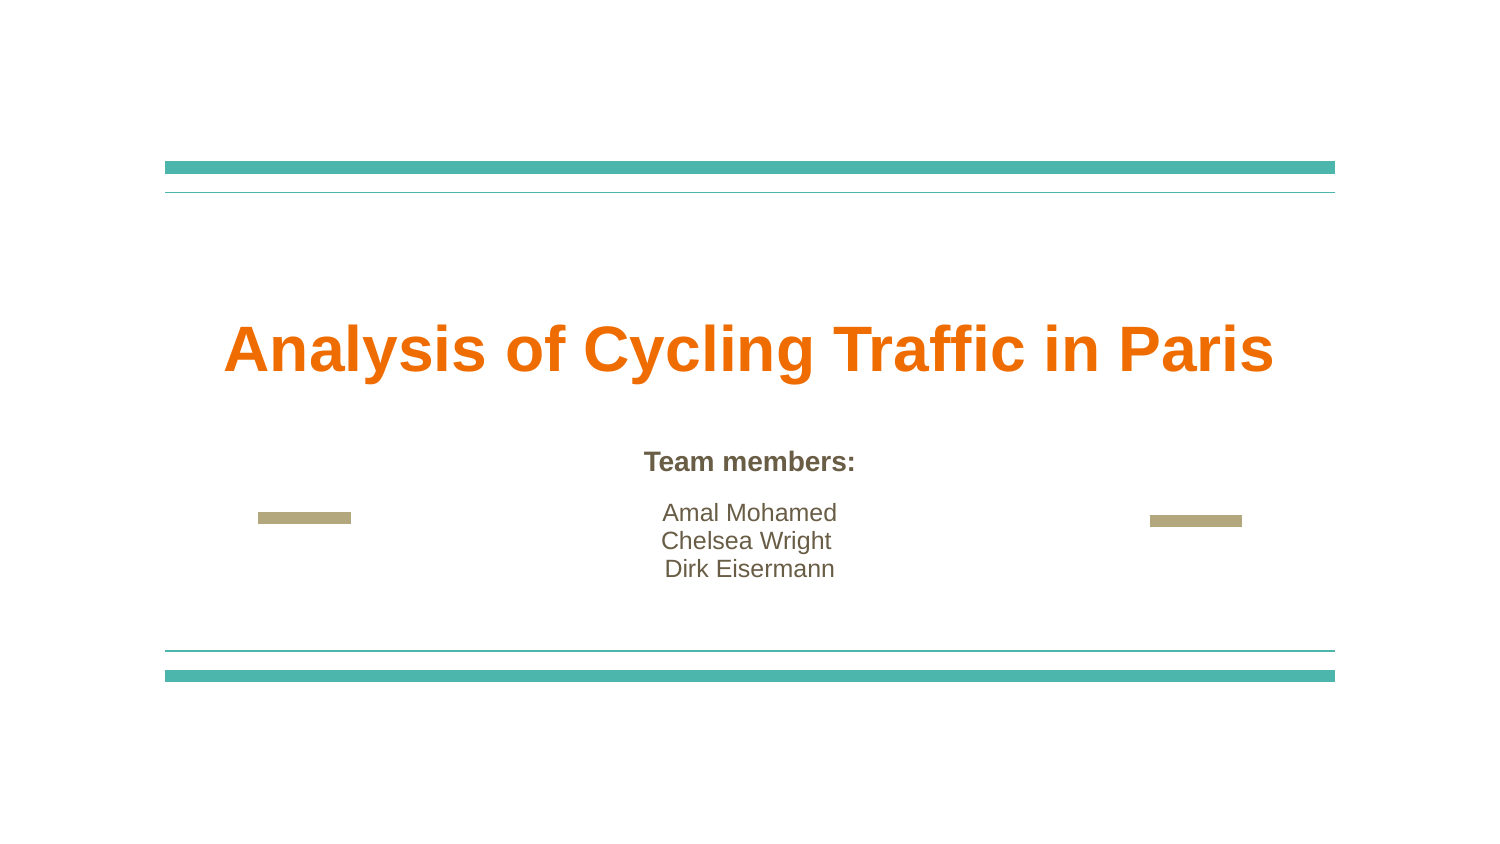

# Analysis of Cycling Traffic in Paris
Team members:
Amal Mohamed
Chelsea Wright
Dirk Eisermann